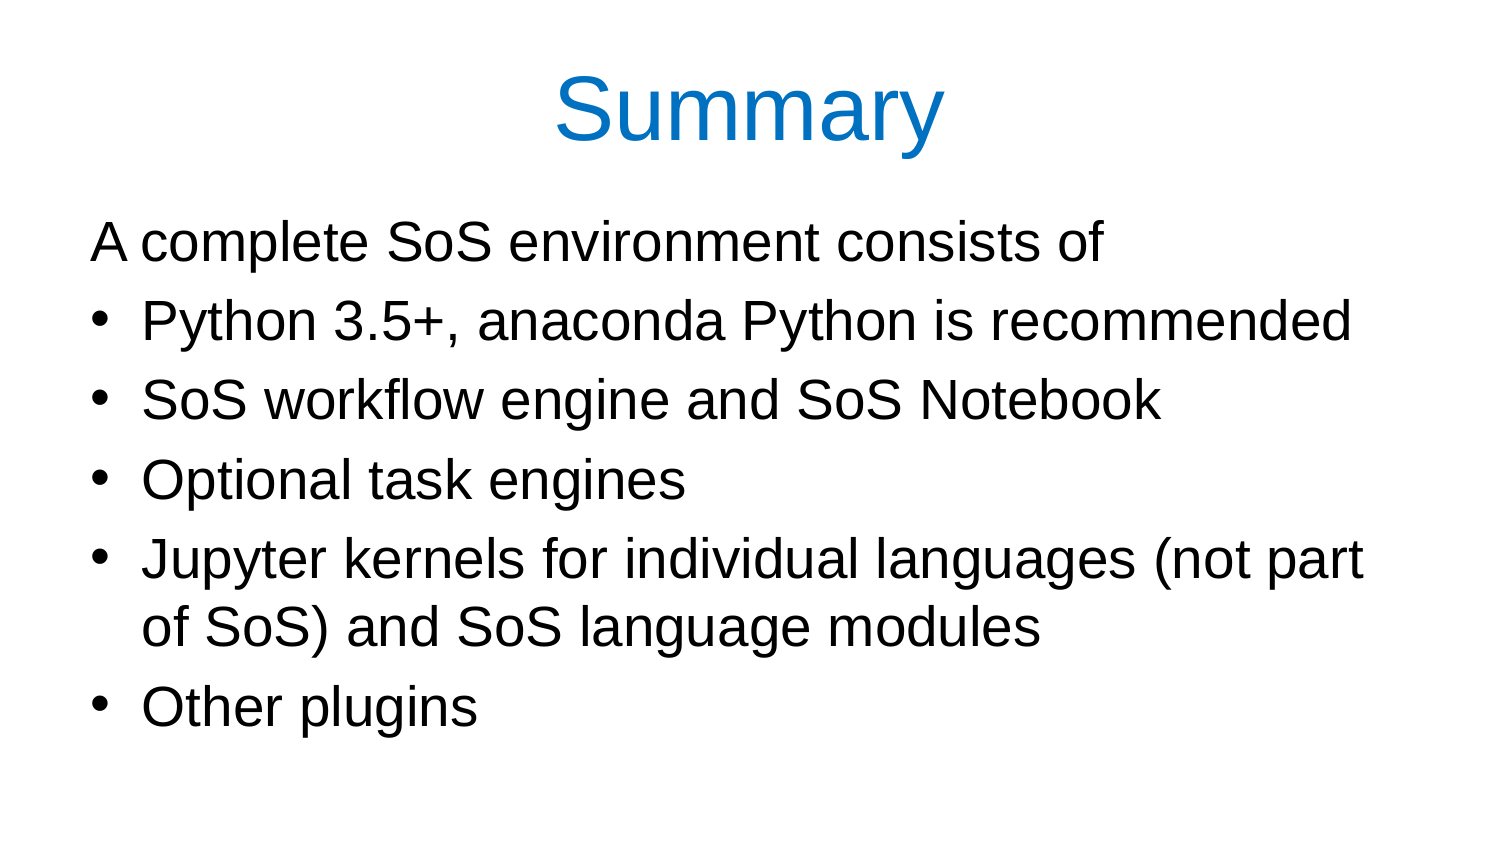

# Summary
A complete SoS environment consists of
Python 3.5+, anaconda Python is recommended
SoS workflow engine and SoS Notebook
Optional task engines
Jupyter kernels for individual languages (not part of SoS) and SoS language modules
Other plugins